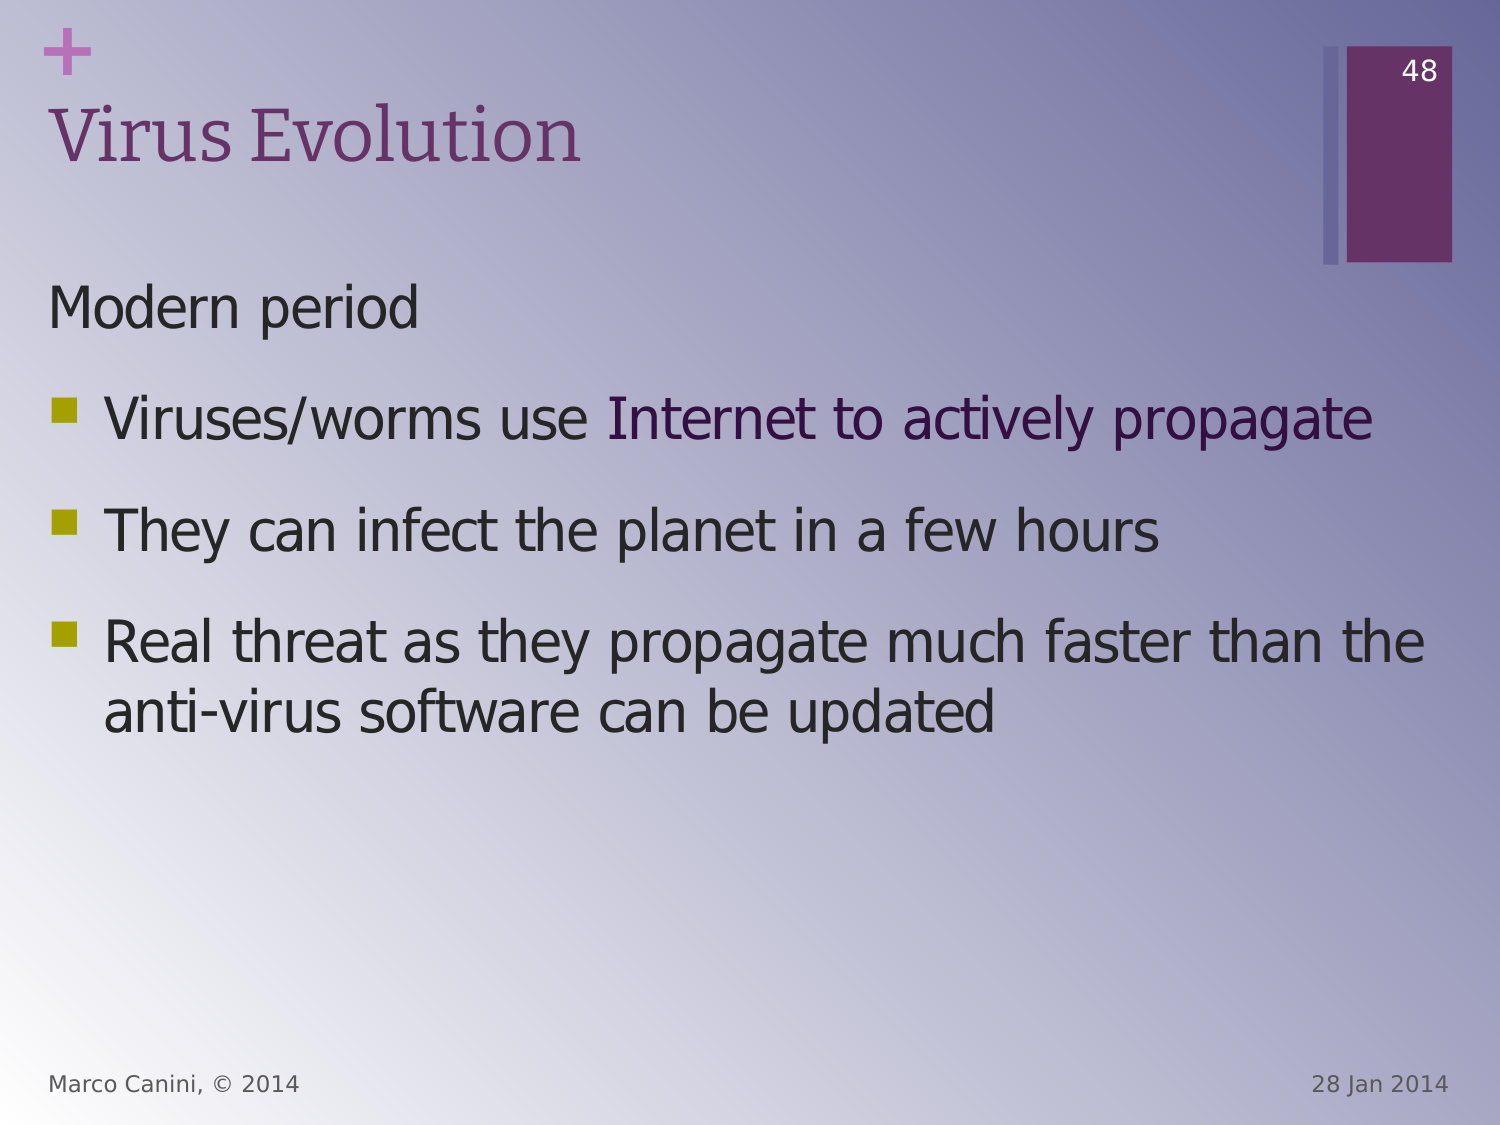

48
# Virus Evolution
Modern period
Viruses/worms use Internet to actively propagate
They can infect the planet in a few hours
Real threat as they propagate much faster than the anti-virus software can be updated

Marco Canini, © 2014
28 Jan 2014